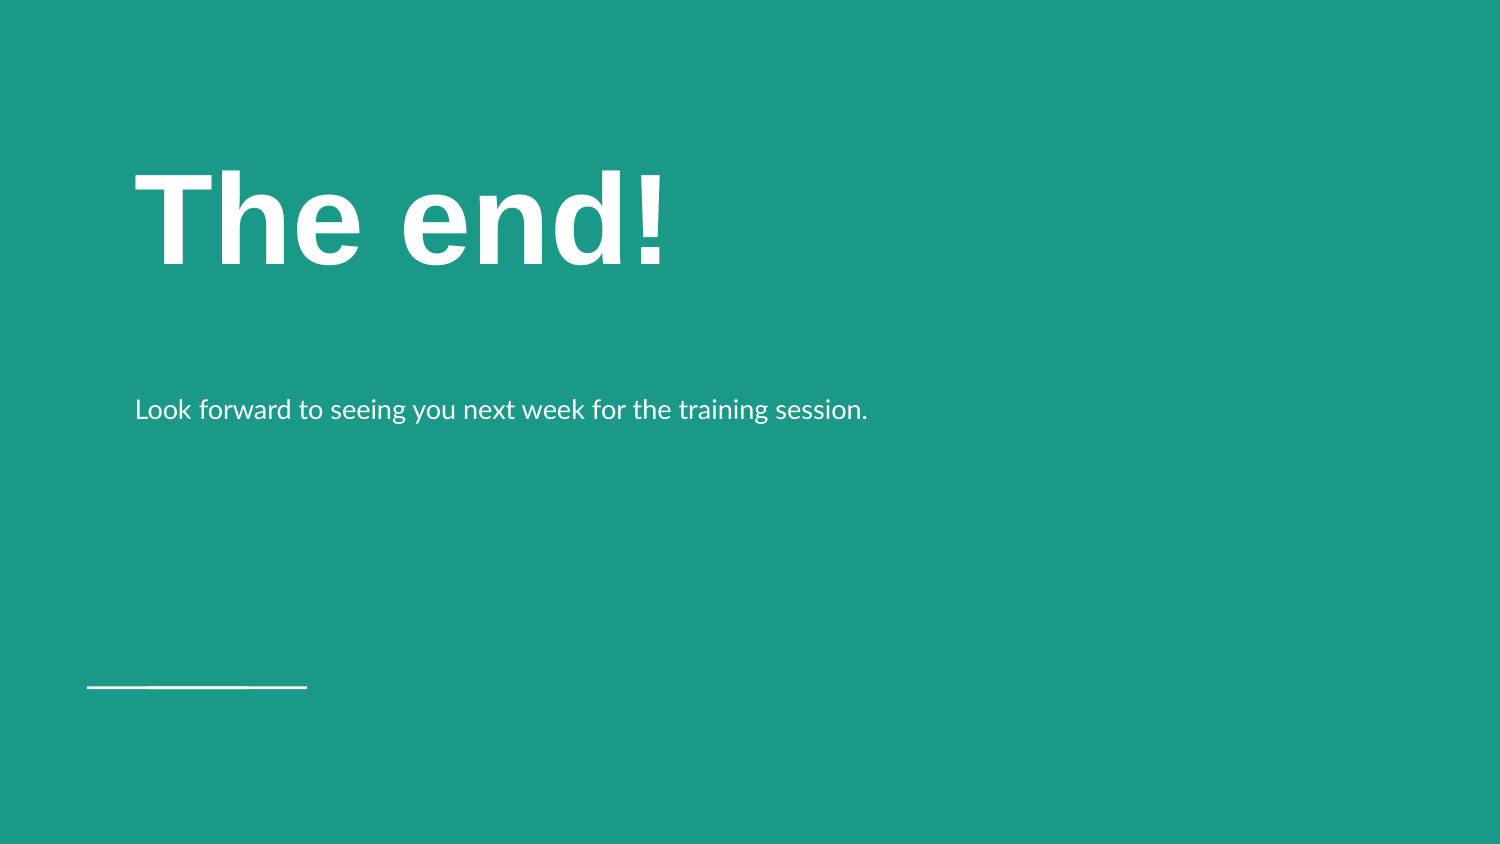

# The end!
Look forward to seeing you next week for the training session.